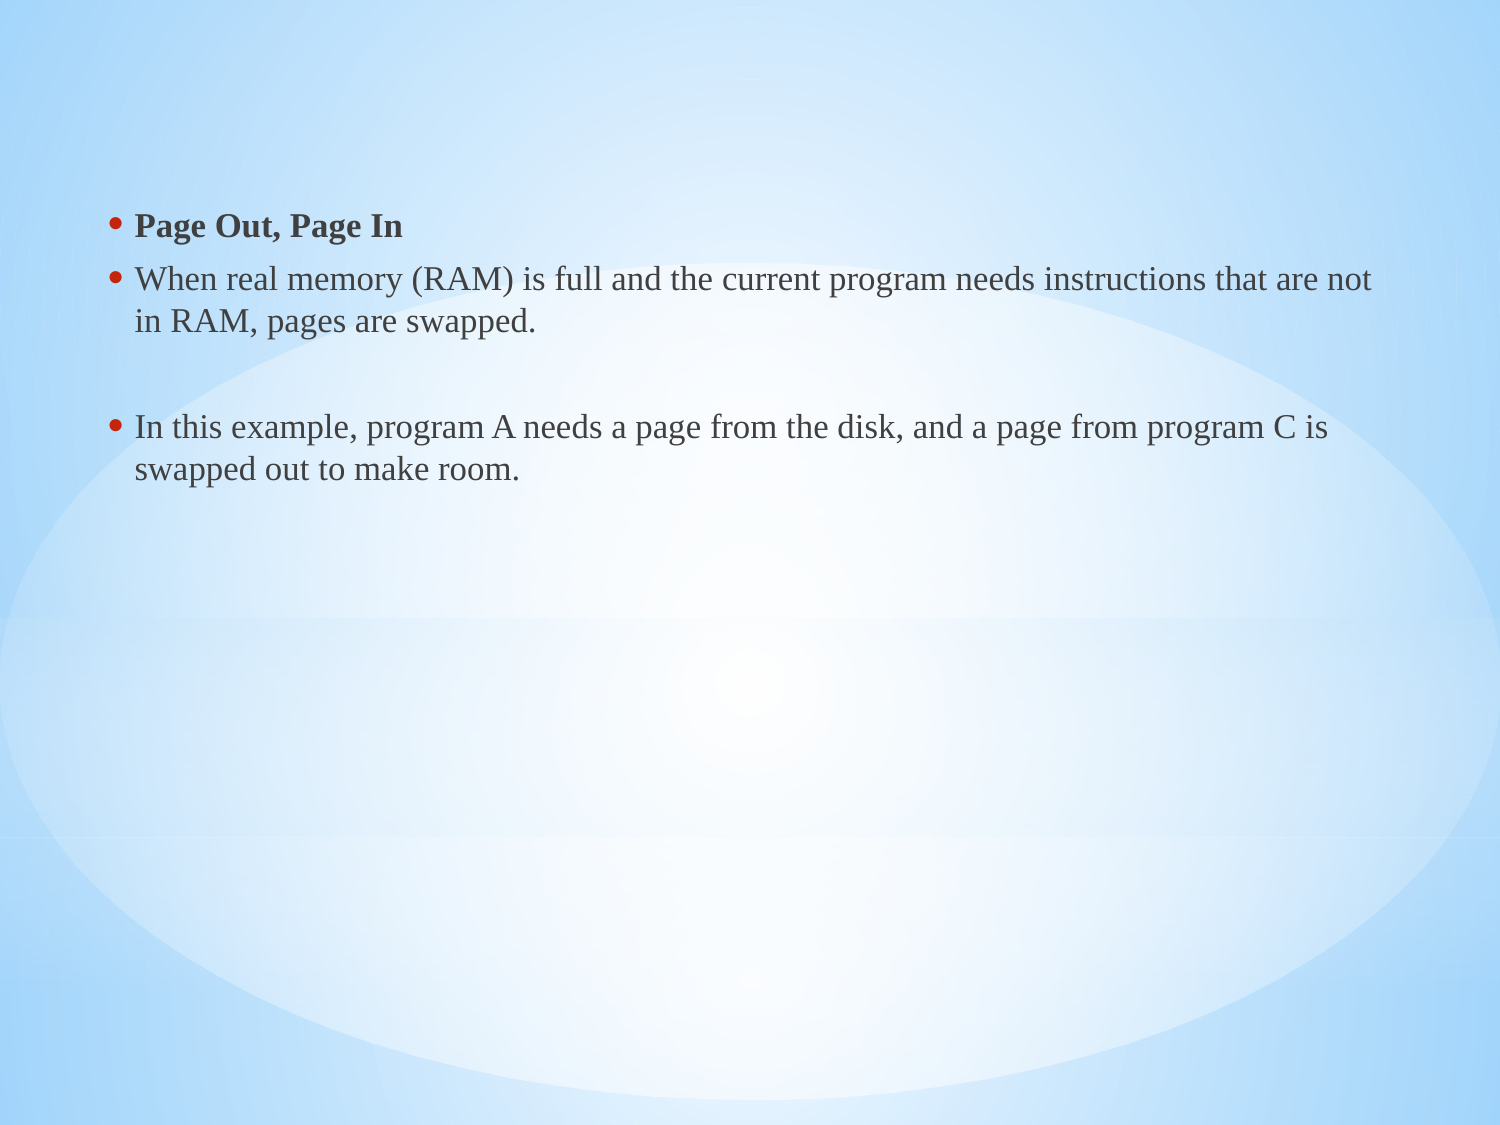

Page Out, Page In
When real memory (RAM) is full and the current program needs instructions that are not in RAM, pages are swapped.

In this example, program A needs a page from the disk, and a page from program C is swapped out to make room.
#